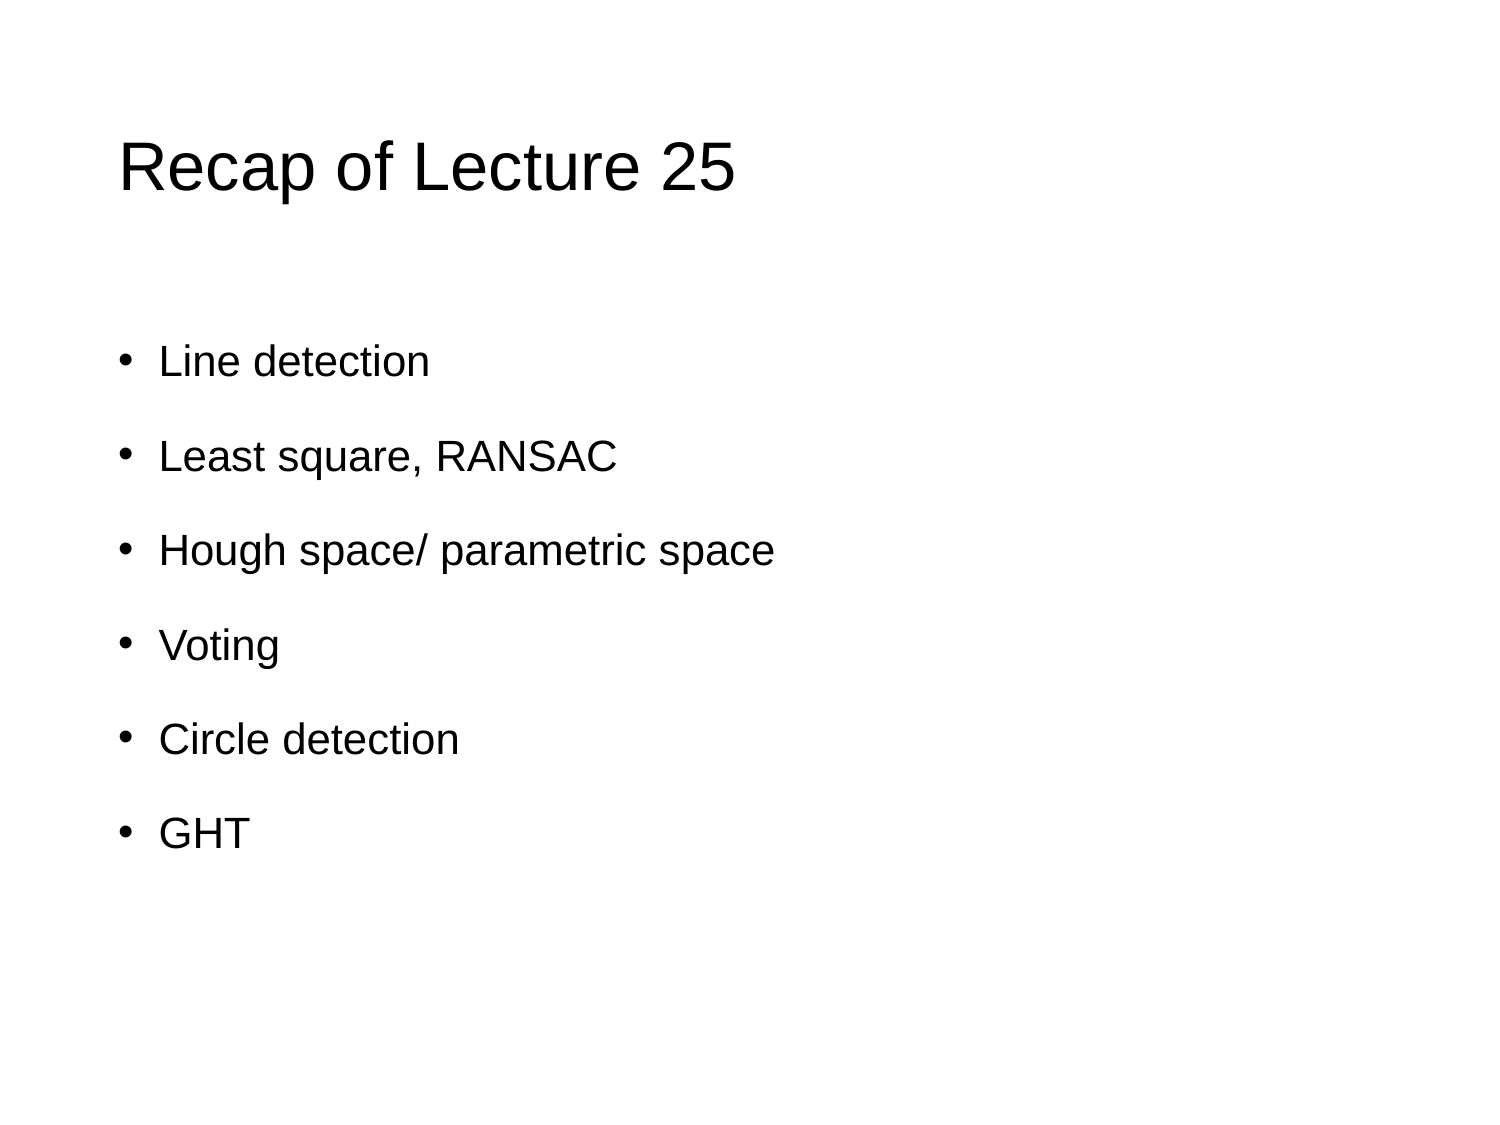

# Recap of Lecture 25
 Line detection
 Least square, RANSAC
 Hough space/ parametric space
 Voting
 Circle detection
 GHT